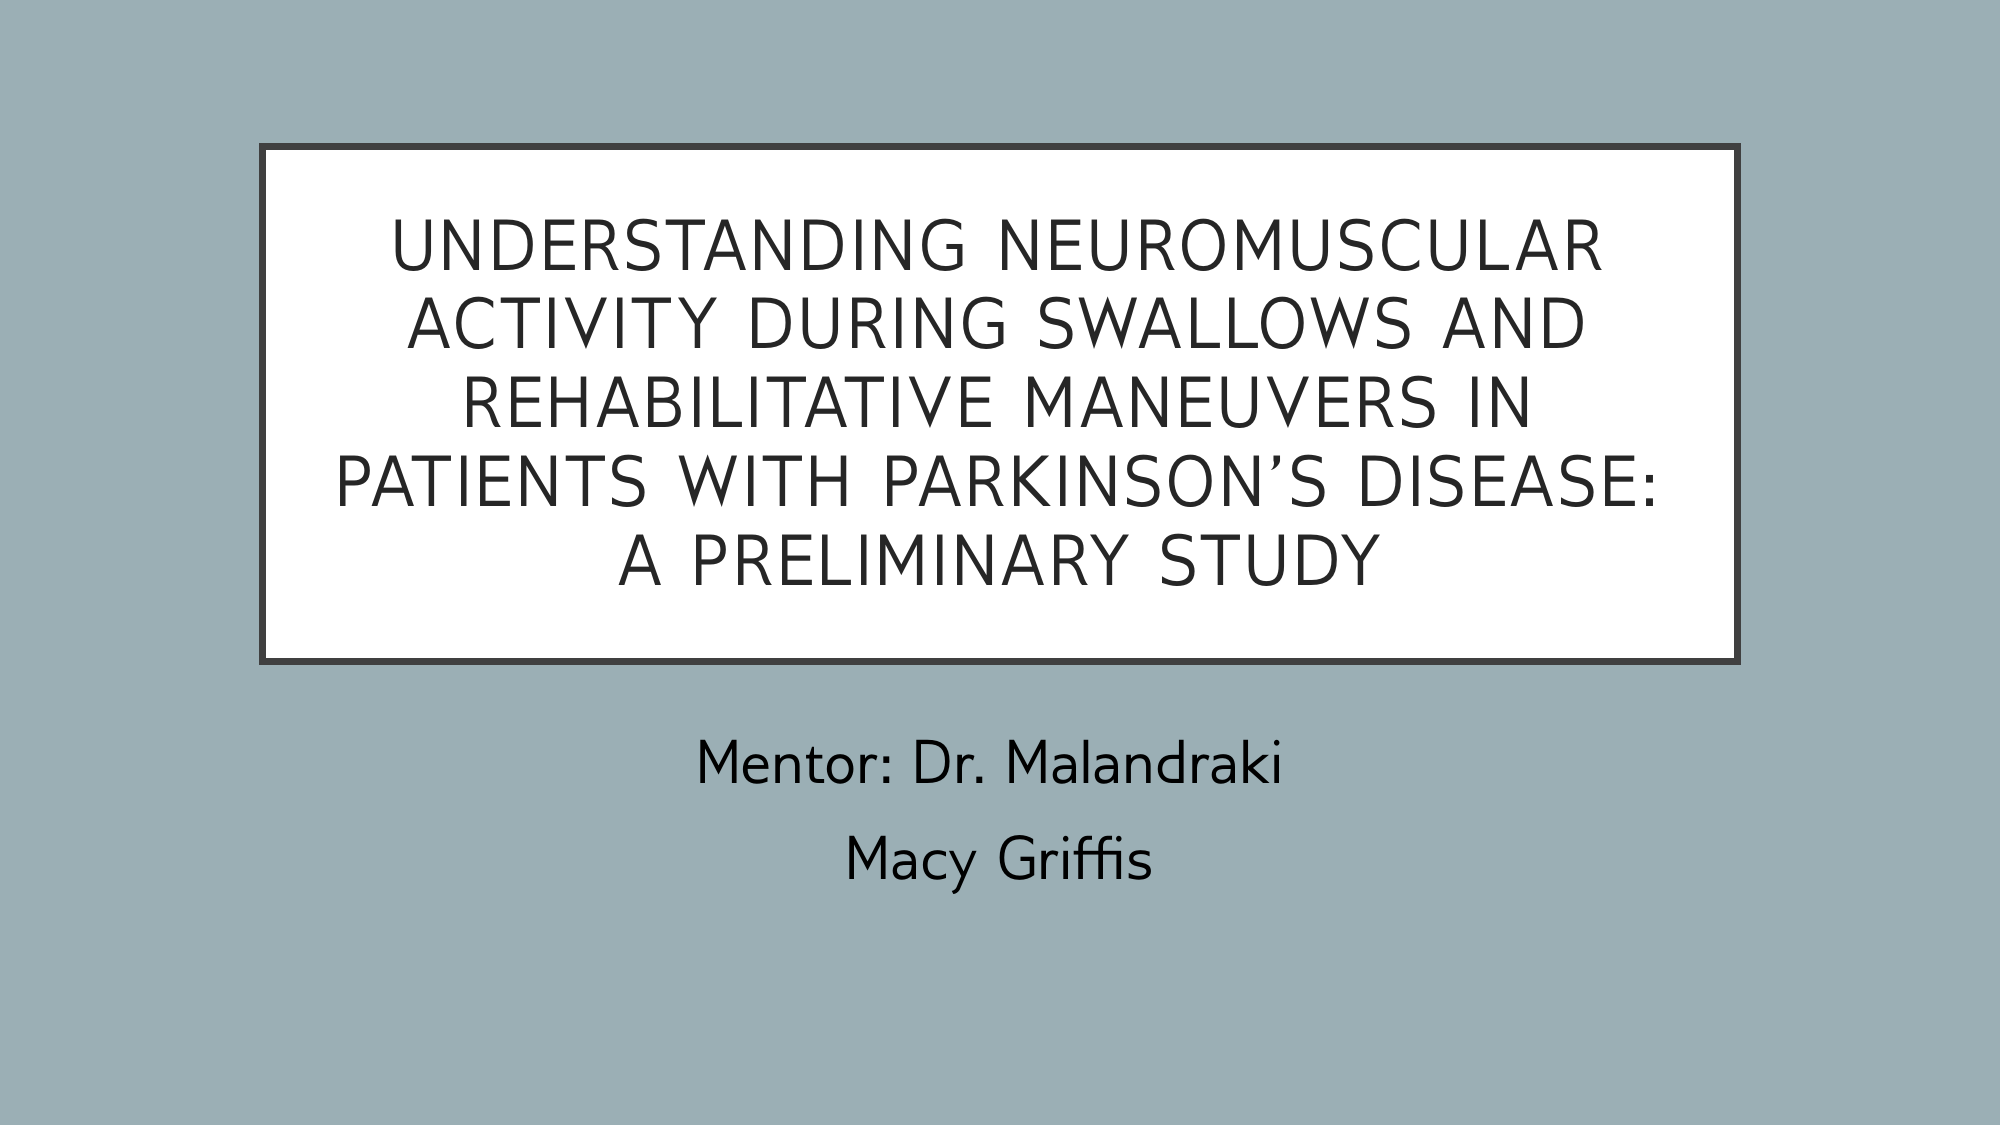

# Understanding neuromuscular activity during swallows and rehabilitative maneuvers in patients with Parkinson’s disease: A preliminary study
Mentor: Dr. Malandraki
Macy Griffis